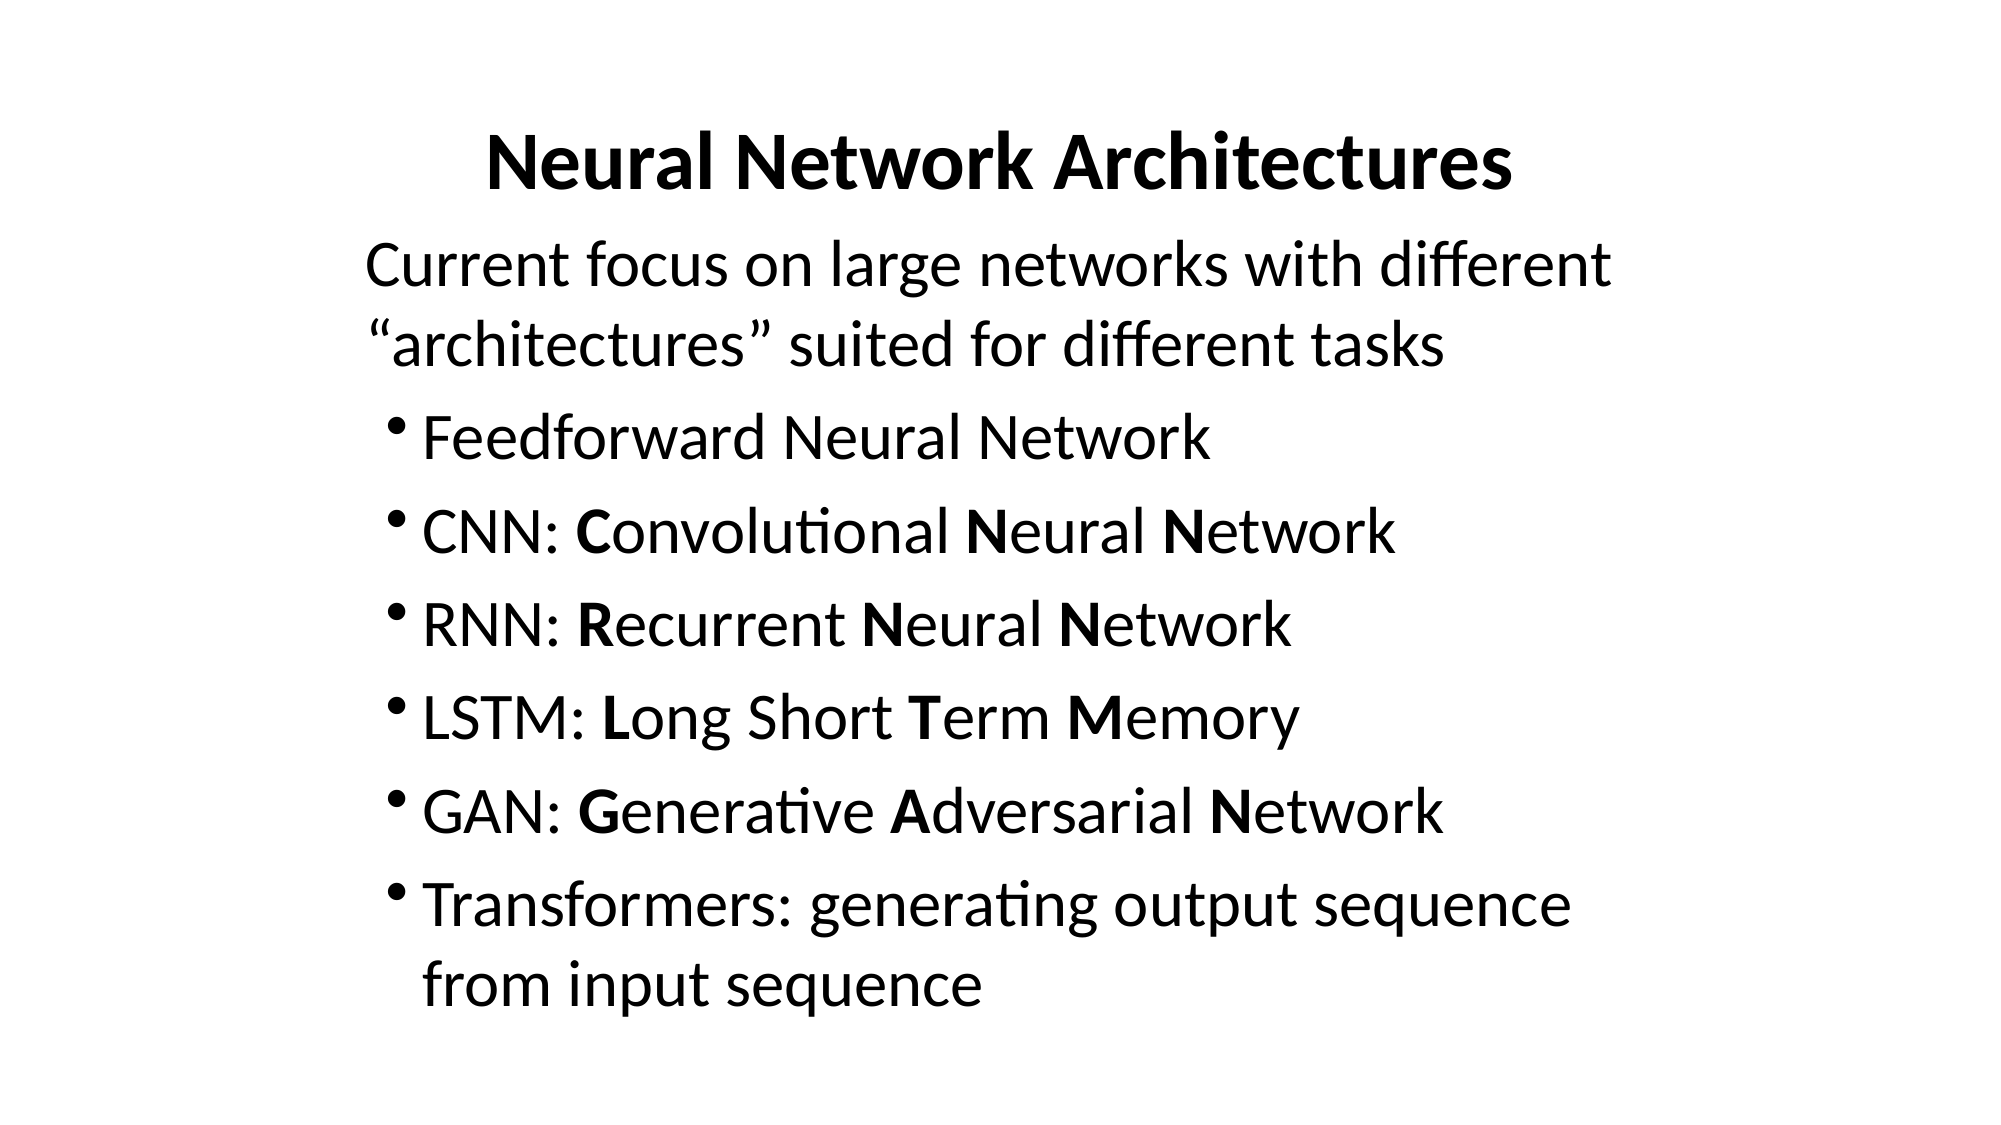

# Neural Network Architectures
Current focus on large networks with different “architectures” suited for different tasks
Feedforward Neural Network
CNN: Convolutional Neural Network
RNN: Recurrent Neural Network
LSTM: Long Short Term Memory
GAN: Generative Adversarial Network
Transformers: generating output sequence from input sequence